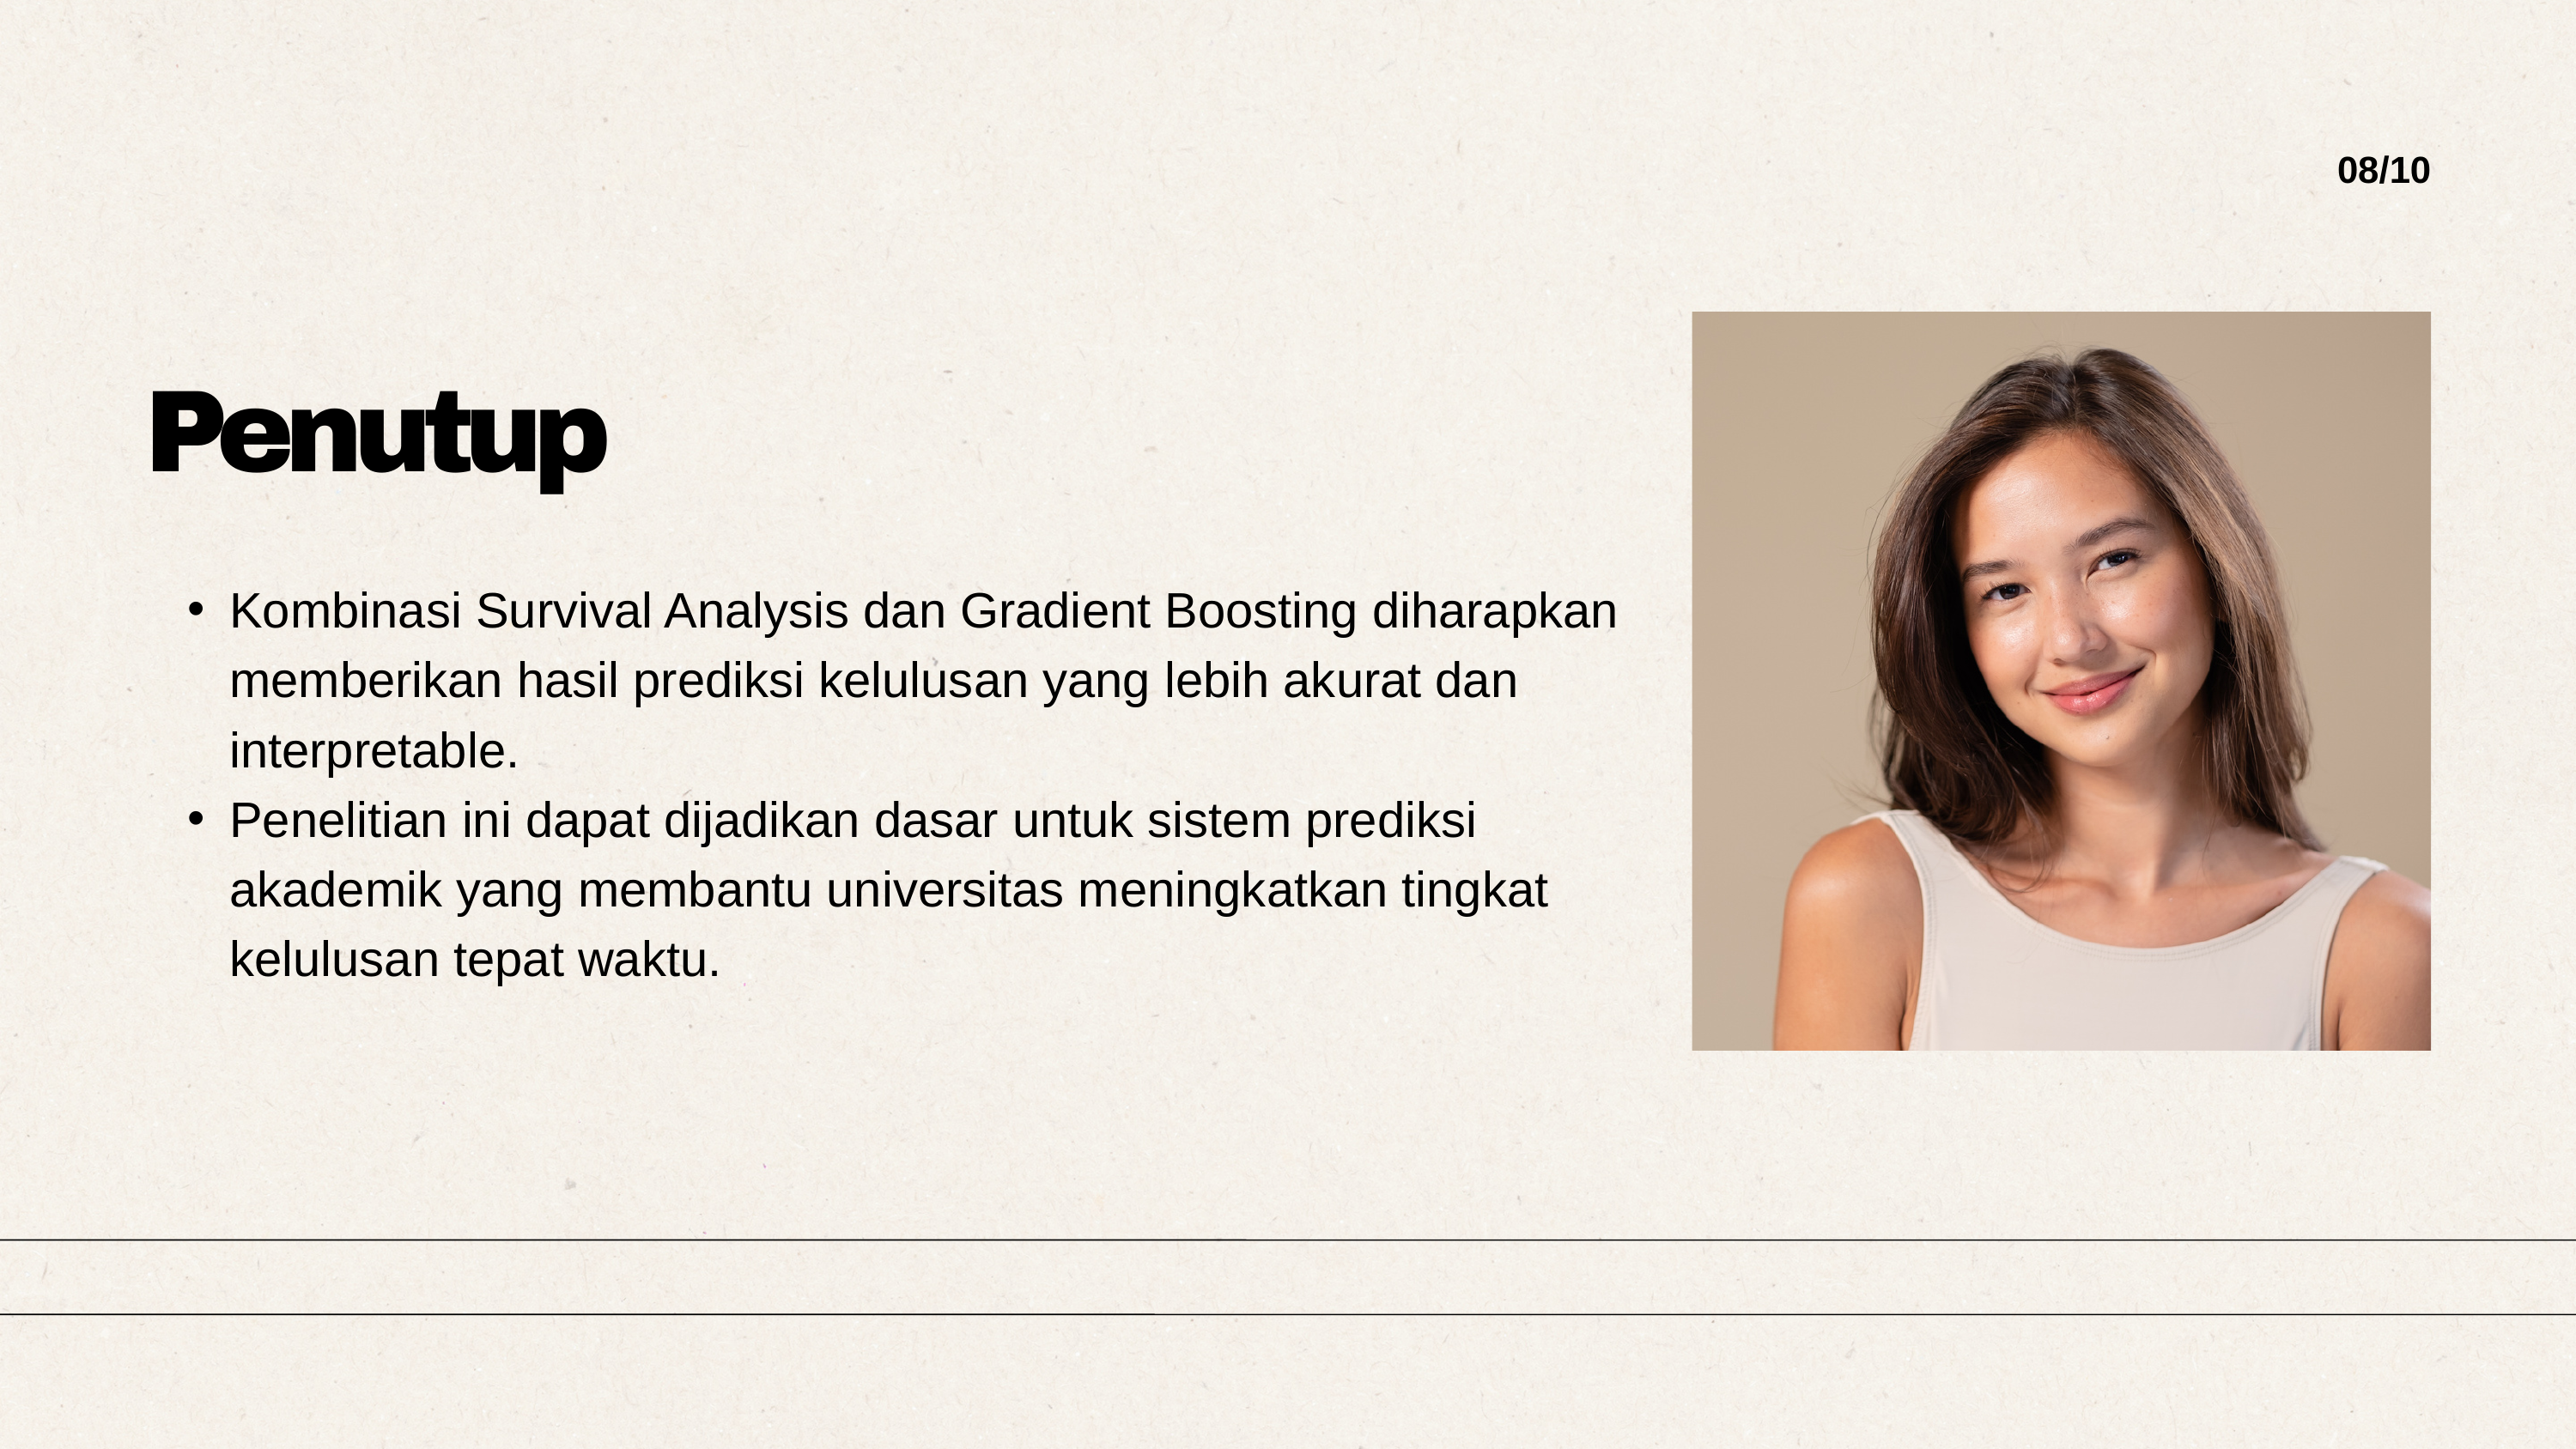

08/10

Penutup
Kombinasi Survival Analysis dan Gradient Boosting diharapkan memberikan hasil prediksi kelulusan yang lebih akurat dan interpretable.
Penelitian ini dapat dijadikan dasar untuk sistem prediksi akademik yang membantu universitas meningkatkan tingkat kelulusan tepat waktu.